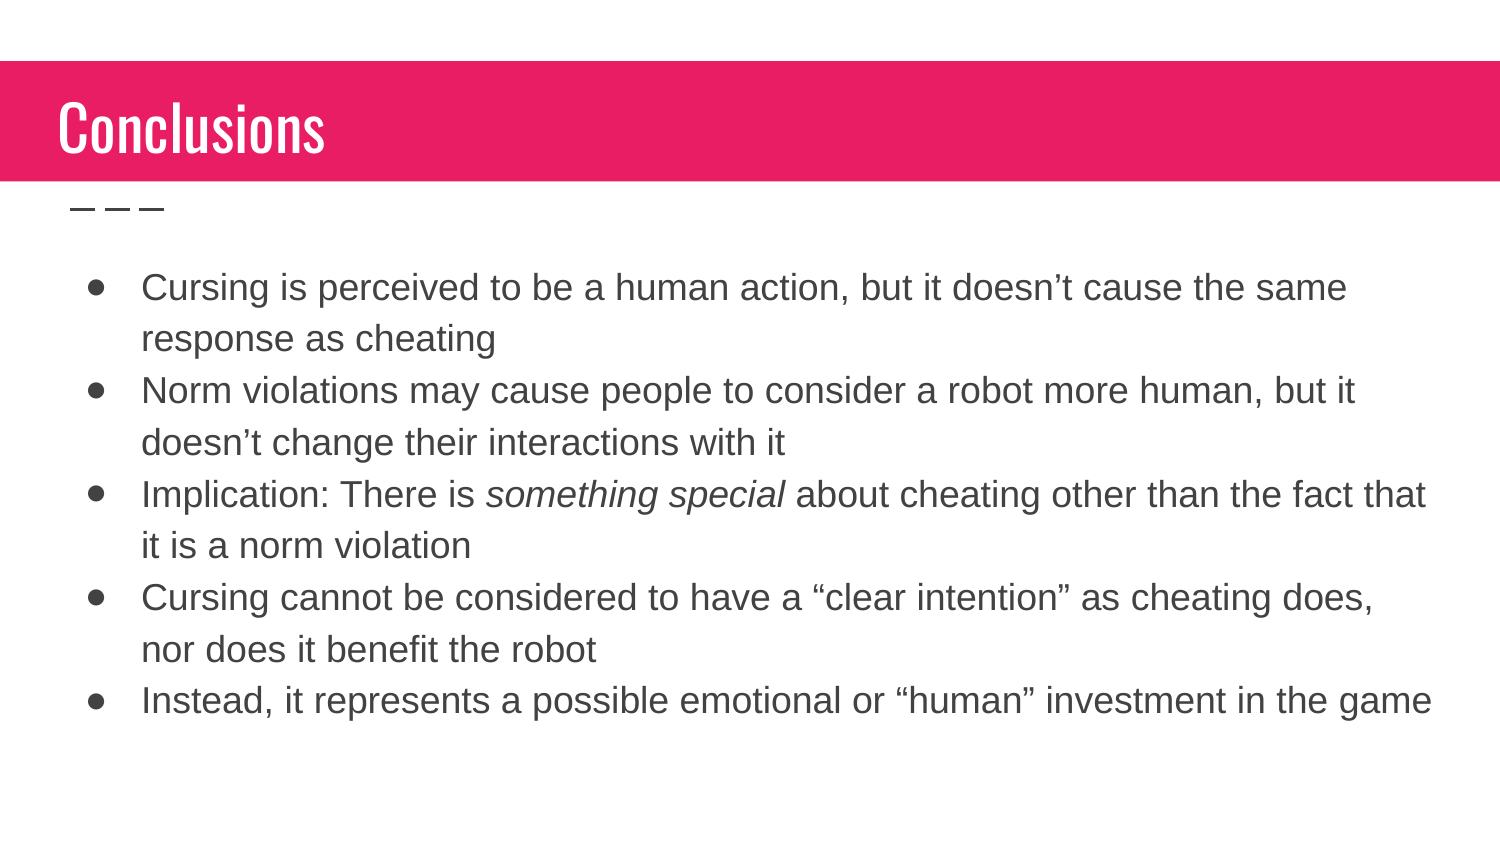

# Conclusions
Cursing is perceived to be a human action, but it doesn’t cause the same response as cheating
Norm violations may cause people to consider a robot more human, but it doesn’t change their interactions with it
Implication: There is something special about cheating other than the fact that it is a norm violation
Cursing cannot be considered to have a “clear intention” as cheating does, nor does it benefit the robot
Instead, it represents a possible emotional or “human” investment in the game